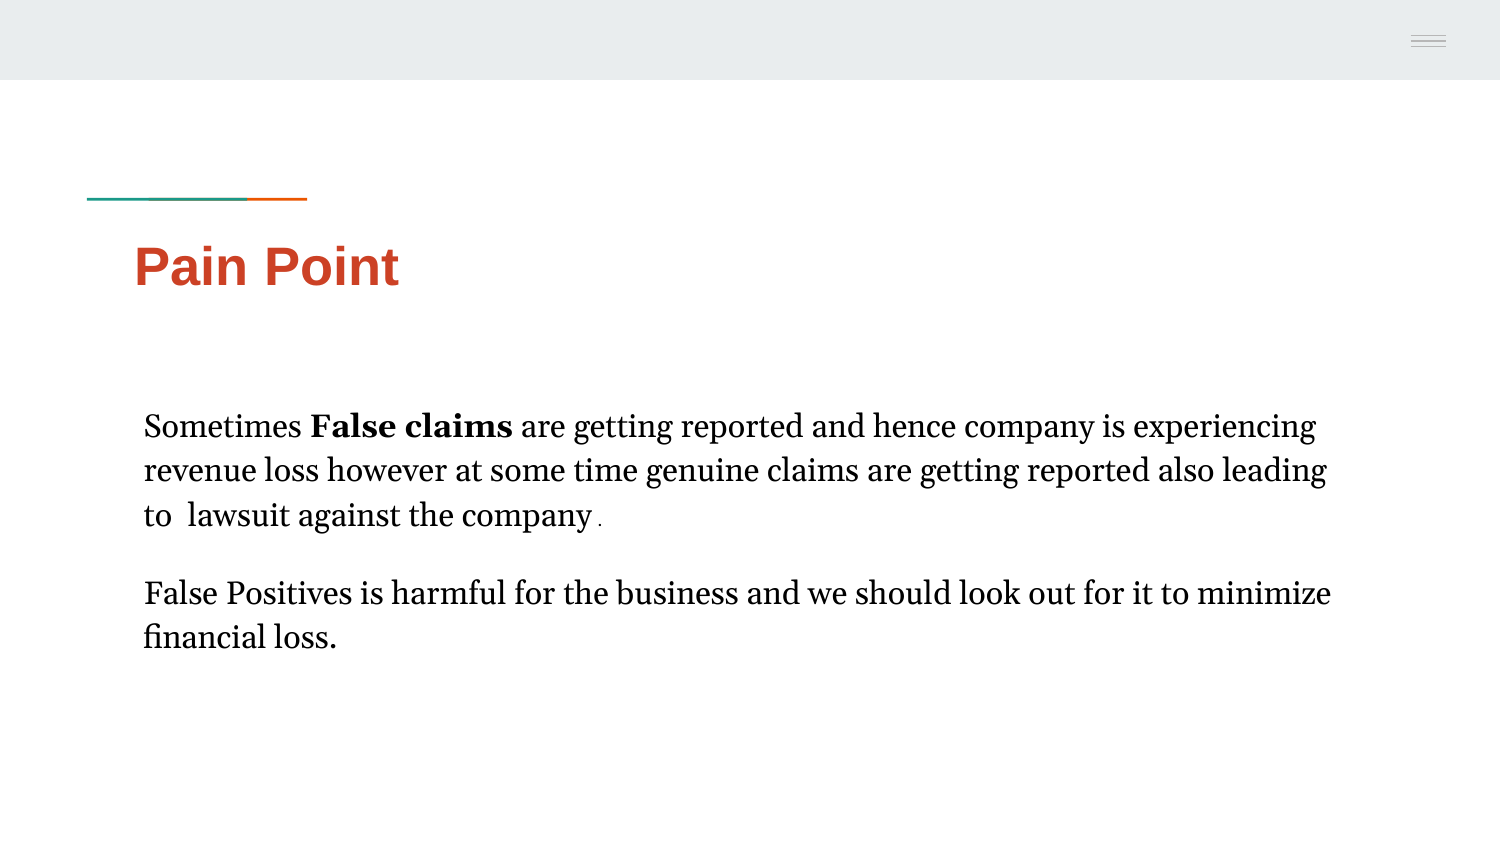

# Pain Point
Sometimes False claims are getting reported and hence company is experiencing revenue loss however at some time genuine claims are getting reported also leading to  lawsuit against the company .
False Positives is harmful for the business and we should look out for it to minimize financial loss.